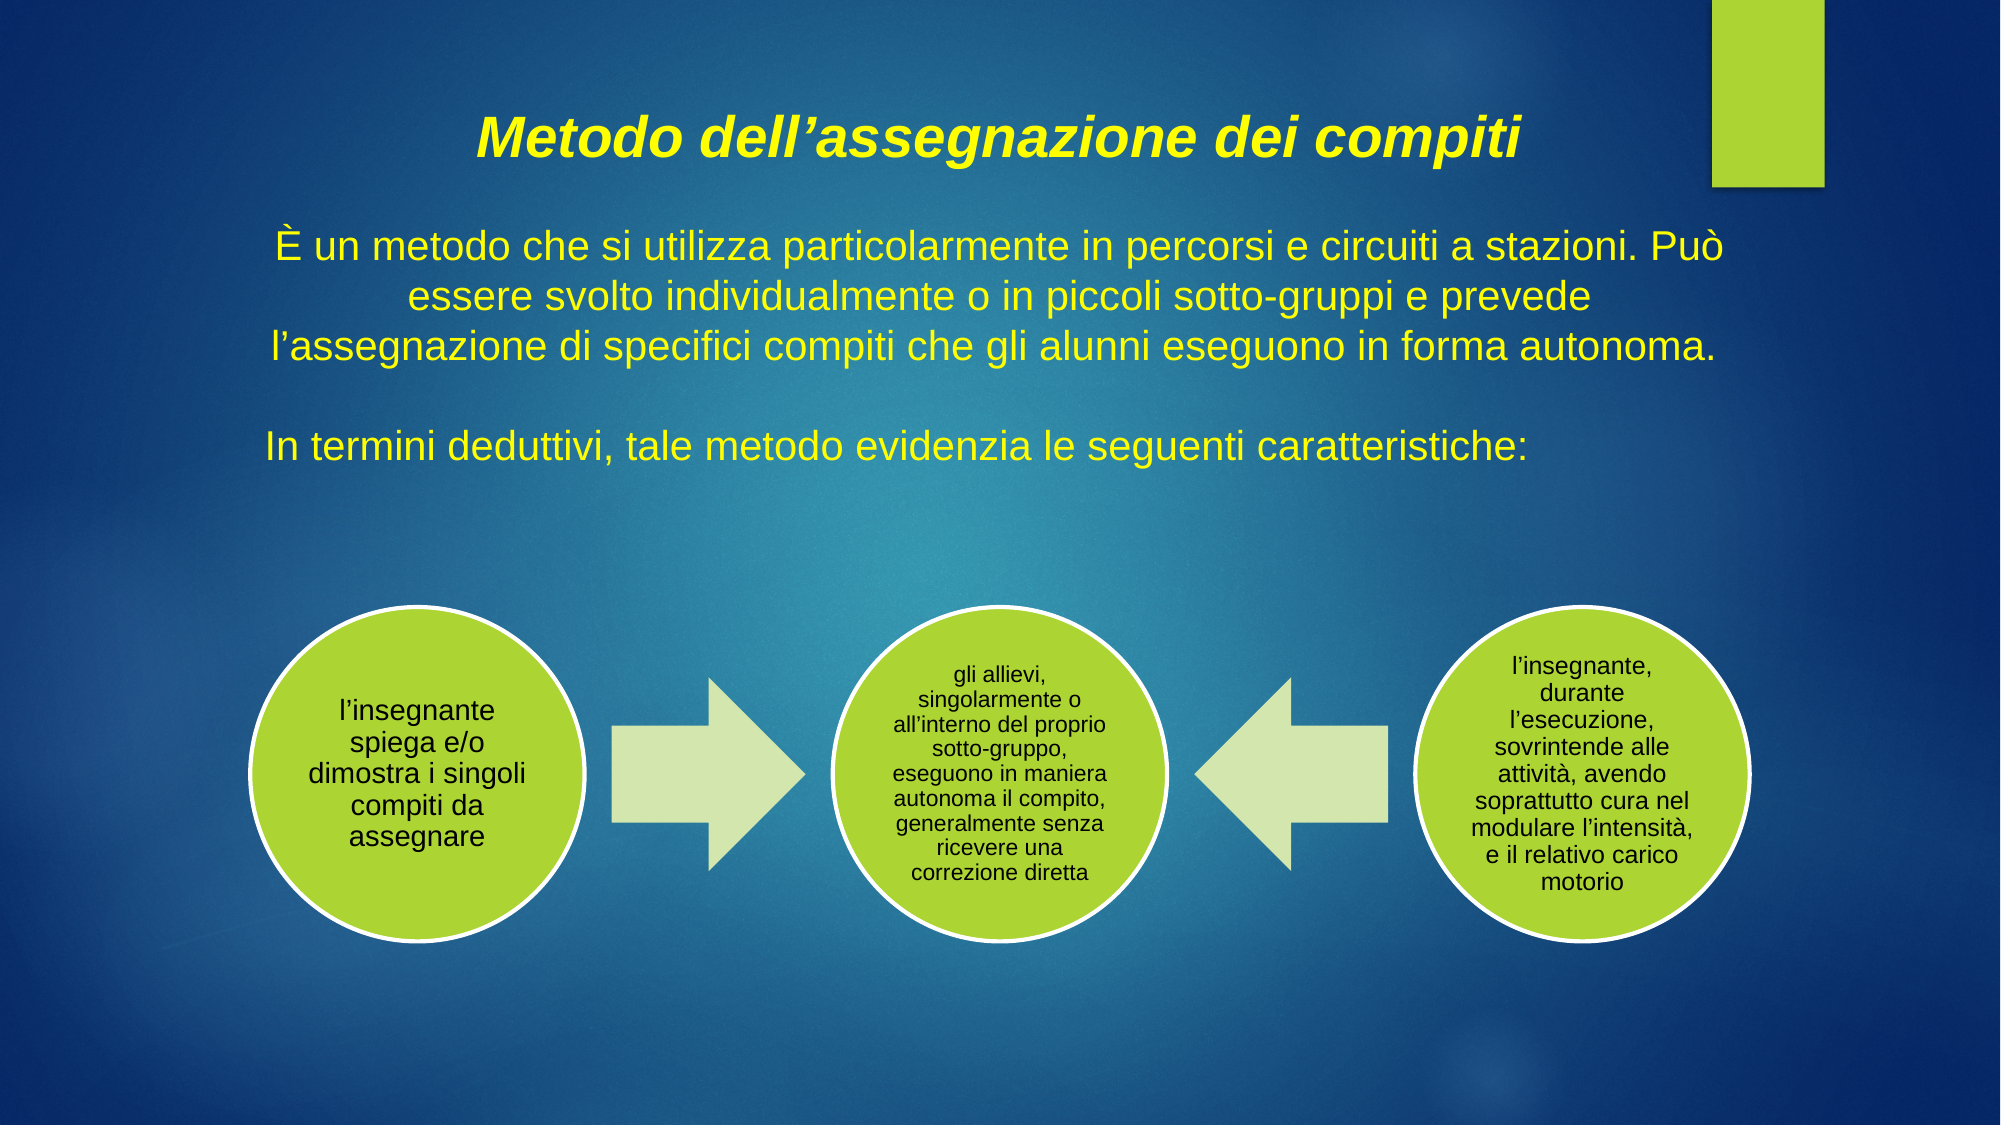

Metodo dell’assegnazione dei compiti

È un metodo che si utilizza particolarmente in percorsi e circuiti a stazioni. Può essere svolto individualmente o in piccoli sotto-gruppi e prevede l’assegnazione di specifici compiti che gli alunni eseguono in forma autonoma.

In termini deduttivi, tale metodo evidenzia le seguenti caratteristiche:

l’insegnante spiega e/o dimostra i singoli compiti da assegnare

gli allievi, singolarmente o all’interno del proprio sotto-gruppo, eseguono in maniera autonoma il compito, generalmente senza ricevere una correzione diretta

l’insegnante, durante l’esecuzione, sovrintende alle attività, avendo soprattutto cura nel modulare l’intensità, e il relativo carico motorio